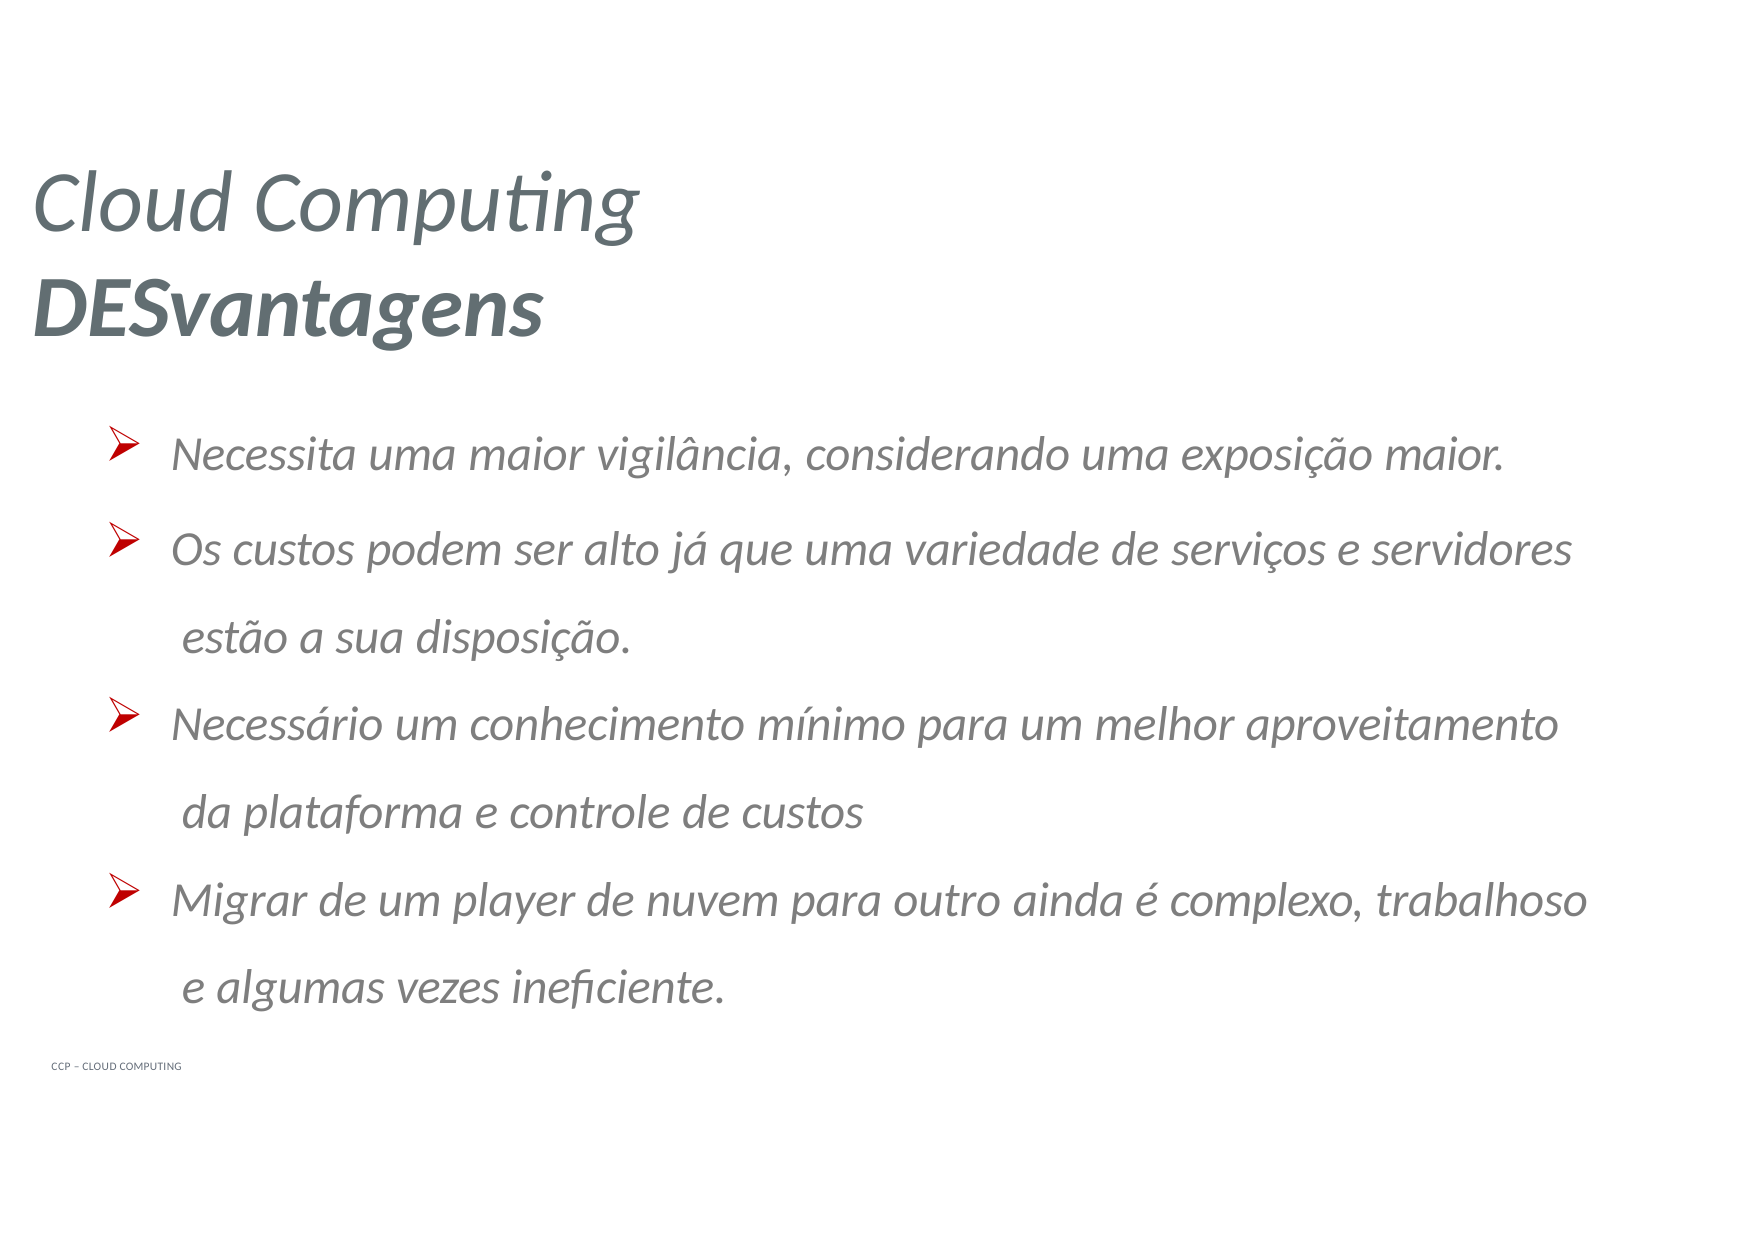

# Cloud Computing
DESvantagens
Necessita uma maior vigilância, considerando uma exposição maior.
Os custos podem ser alto já que uma variedade de serviços e servidores  estão a sua disposição.
Necessário um conhecimento mínimo para um melhor aproveitamento  da plataforma e controle de custos
Migrar de um player de nuvem para outro ainda é complexo, trabalhoso  e algumas vezes ineficiente.
CCP – CLOUD COMPUTING